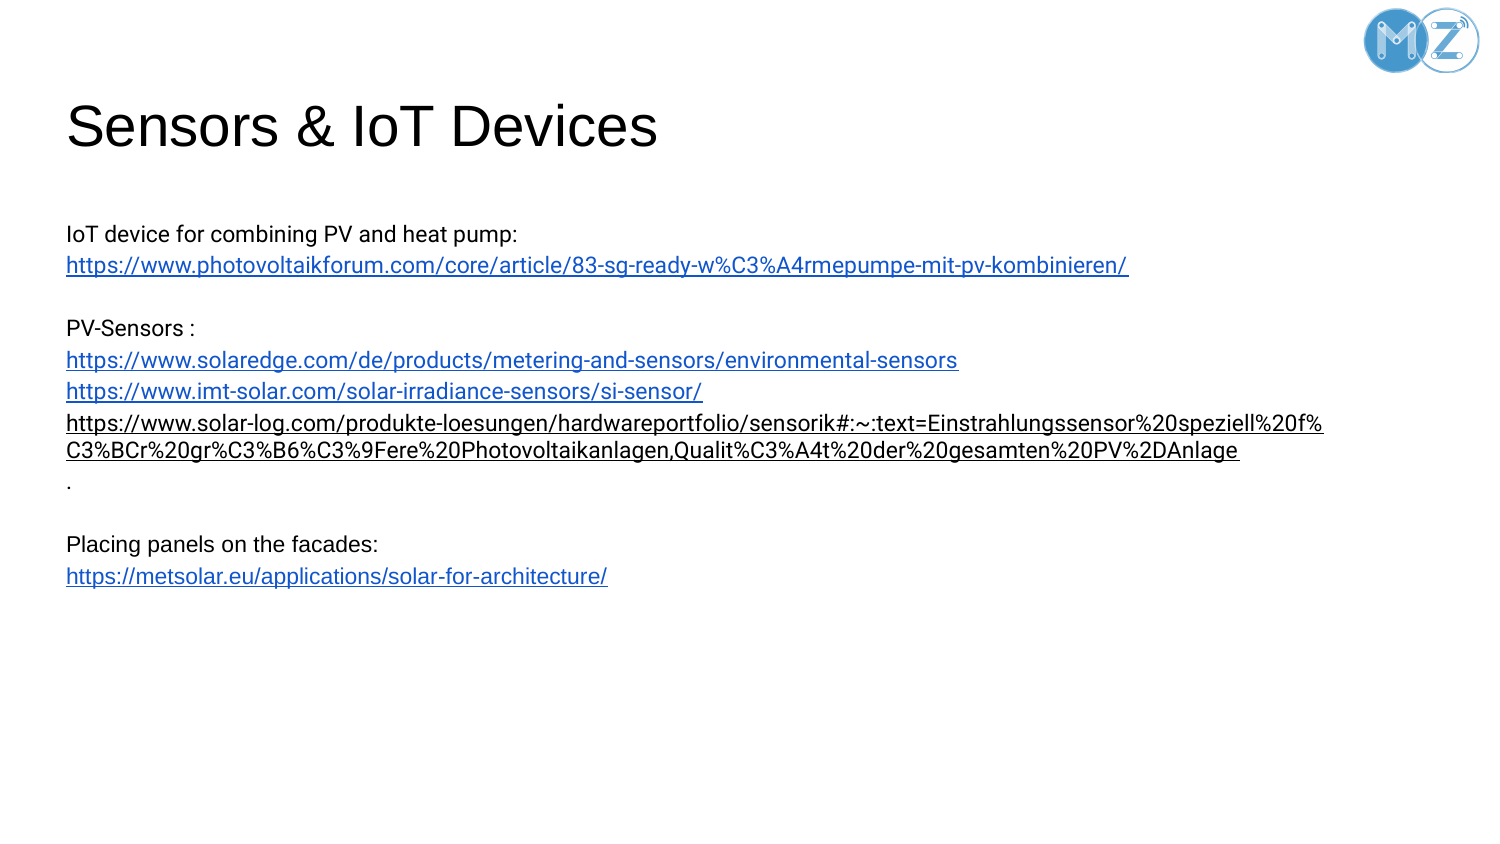

# Sensors & IoT Devices
IoT device for combining PV and heat pump:
https://www.photovoltaikforum.com/core/article/83-sg-ready-w%C3%A4rmepumpe-mit-pv-kombinieren/

PV-Sensors :
https://www.solaredge.com/de/products/metering-and-sensors/environmental-sensors
https://www.imt-solar.com/solar-irradiance-sensors/si-sensor/
https://www.solar-log.com/produkte-loesungen/hardwareportfolio/sensorik#:~:text=Einstrahlungssensor%20speziell%20f%C3%BCr%20gr%C3%B6%C3%9Fere%20Photovoltaikanlagen,Qualit%C3%A4t%20der%20gesamten%20PV%2DAnlage.

Placing panels on the facades:
https://metsolar.eu/applications/solar-for-architecture/